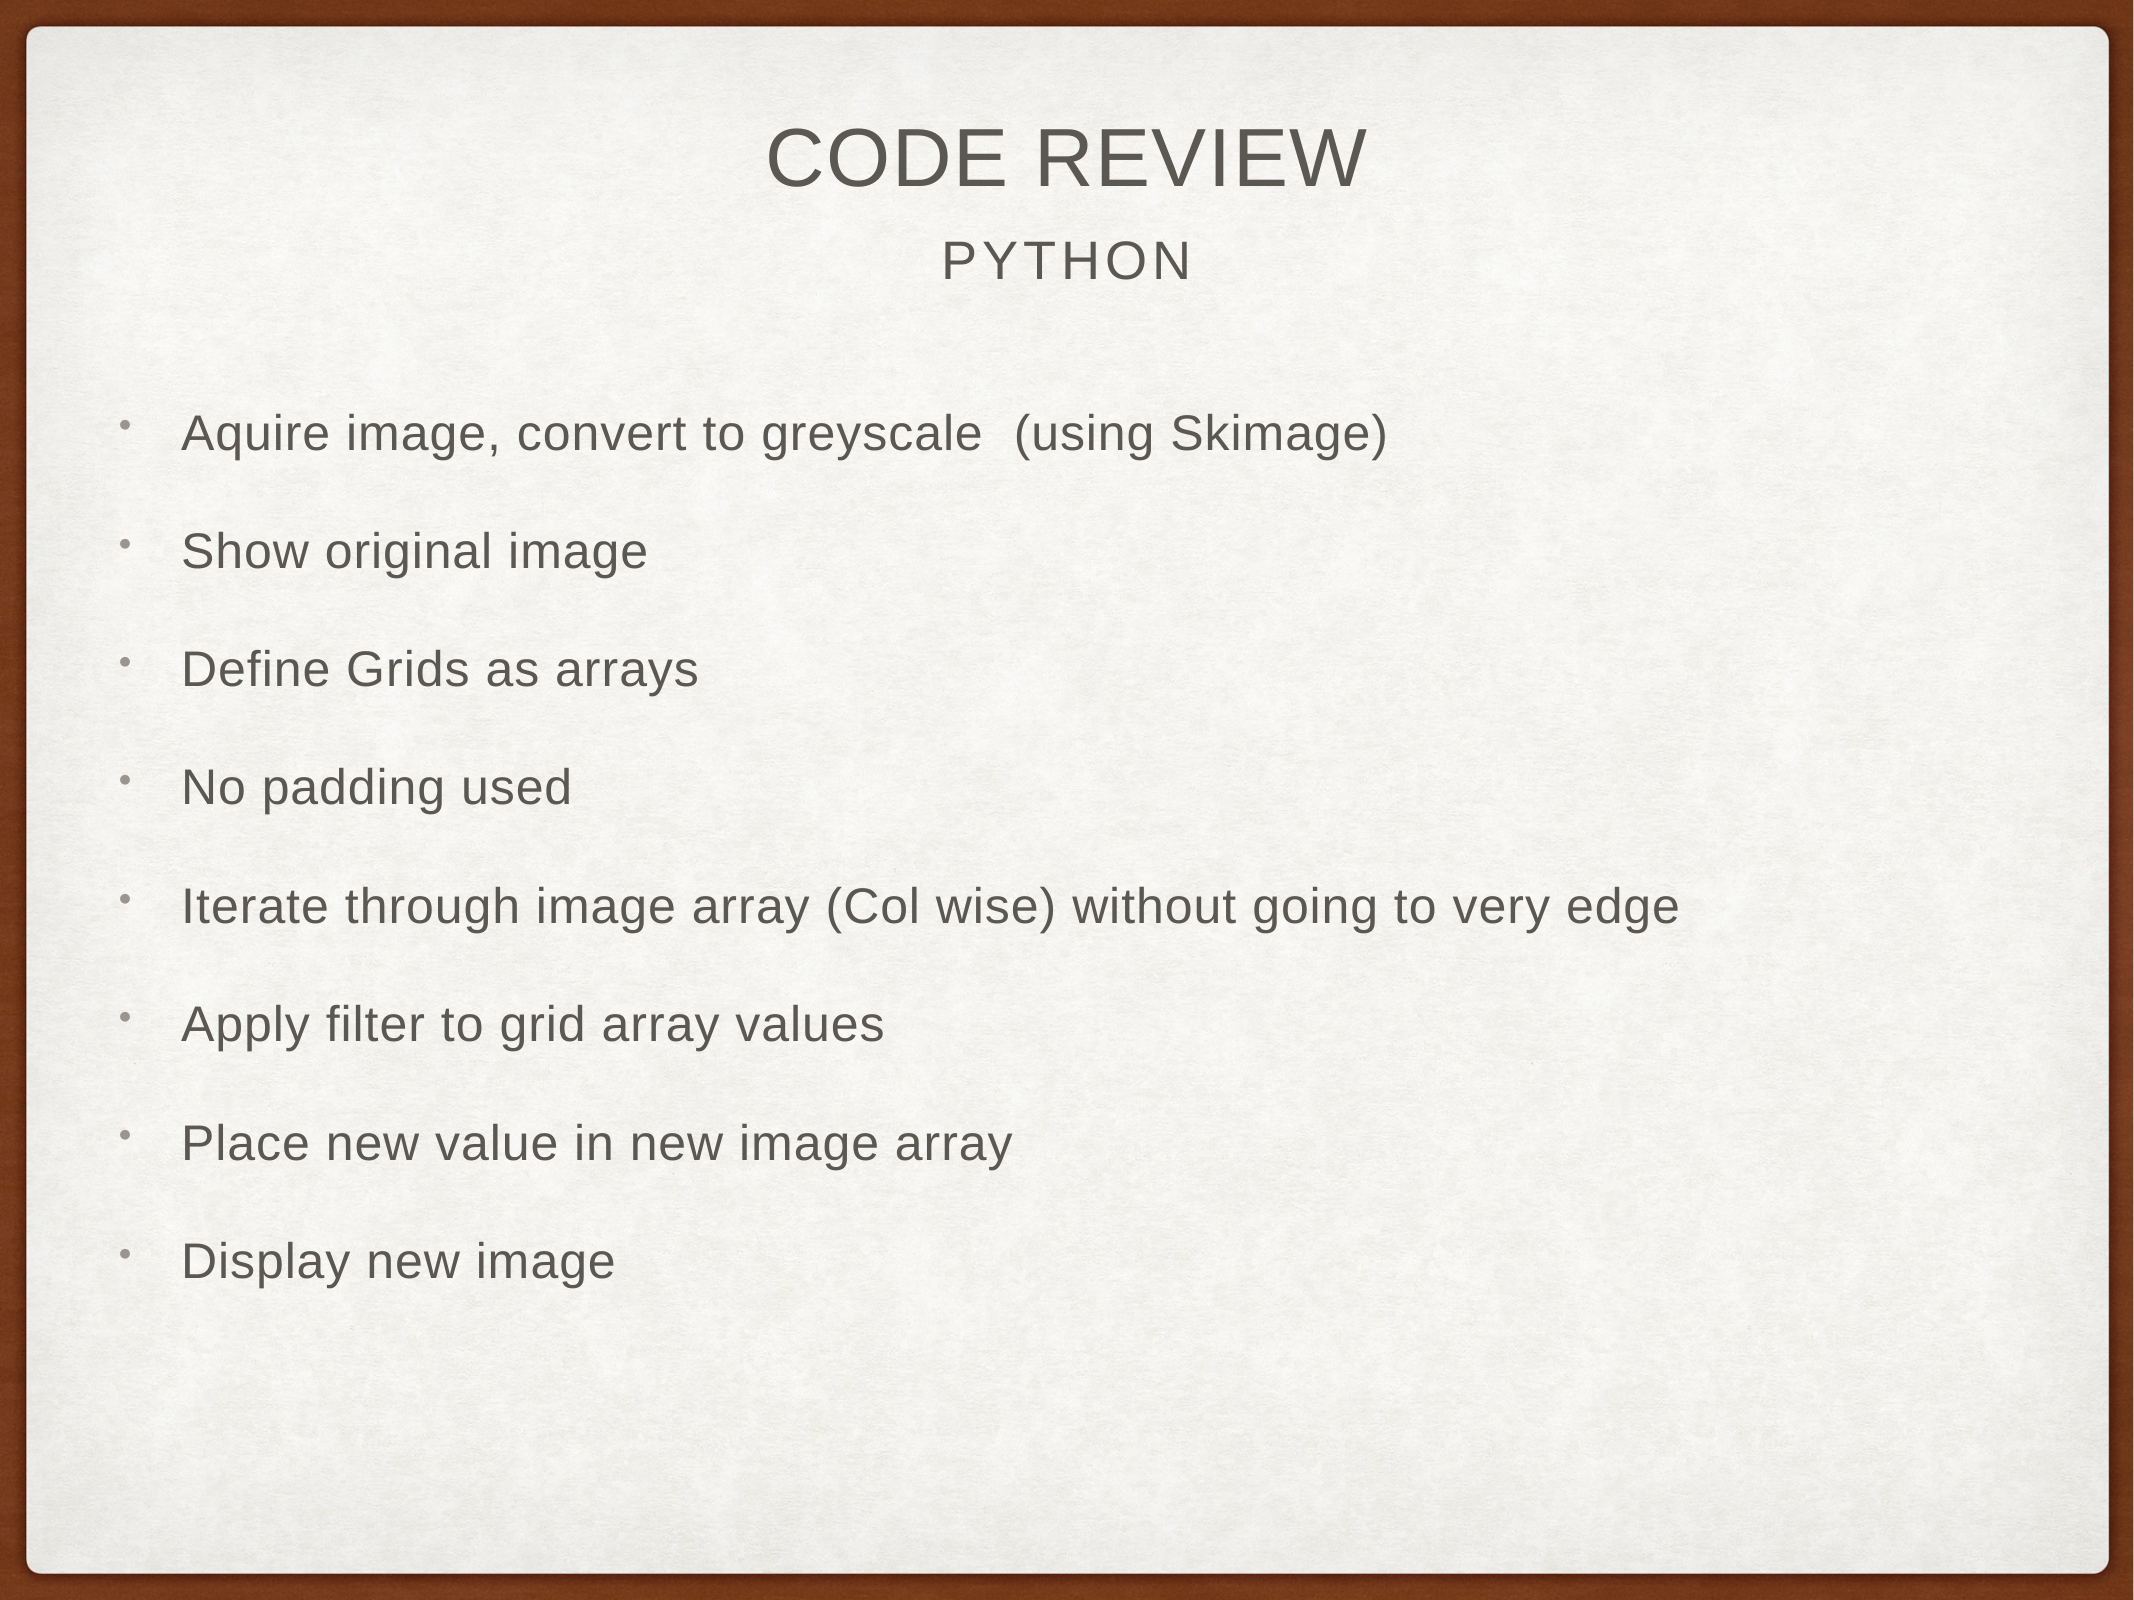

# Code review
Python
Aquire image, convert to greyscale  (using Skimage)
Show original image
Define Grids as arrays
No padding used
Iterate through image array (Col wise) without going to very edge
Apply filter to grid array values
Place new value in new image array
Display new image